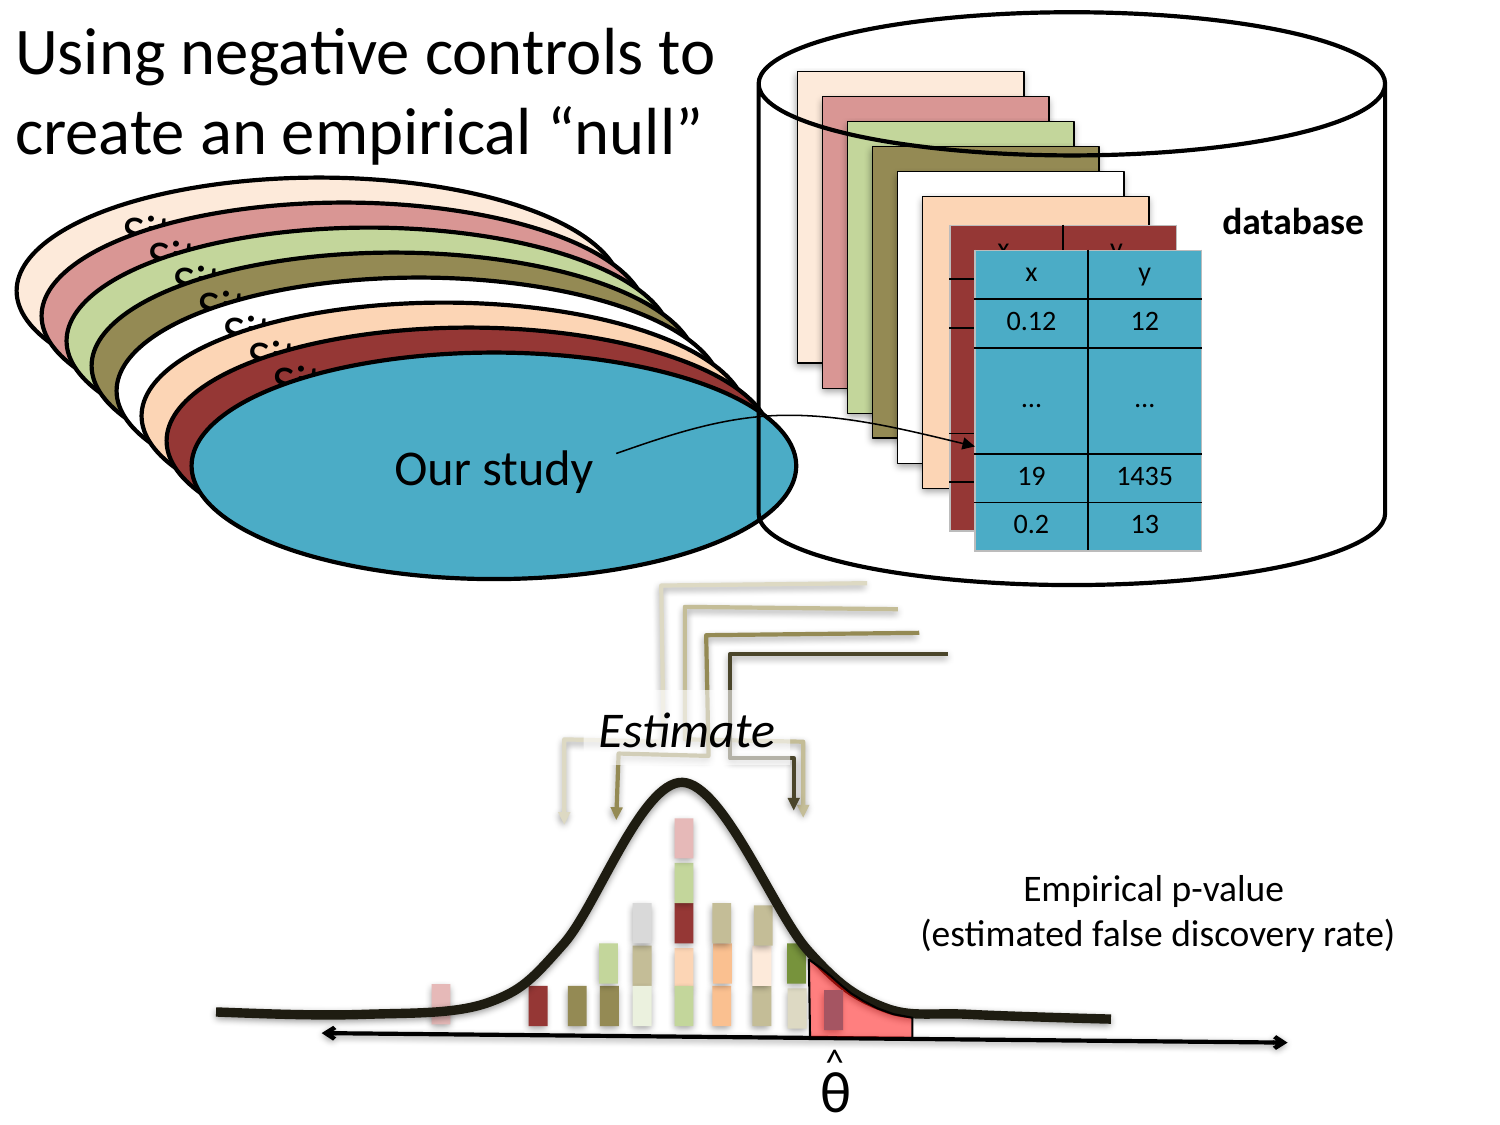

# Using negative controls to create an empirical “null”

Situation where we know there is no effect
database

Situation where we know there is no effect
| xs | ys |
| --- | --- |
| 0.12 | 12 |
| … | … |
| 19 | 1435 |
| 0.2 | 13 |
Situation where we know there is no effect
| x | y |
| --- | --- |
| 0.12 | 12 |
| … | … |
| 19 | 1435 |
| 0.2 | 13 |
Situation where we know there is no effect
Situation where we know there is no effect
Situation where we know there is no effect
Situation where we know there is no effect
Our study

Estimate

Empirical p-value
(estimated false discovery rate)

^
θ